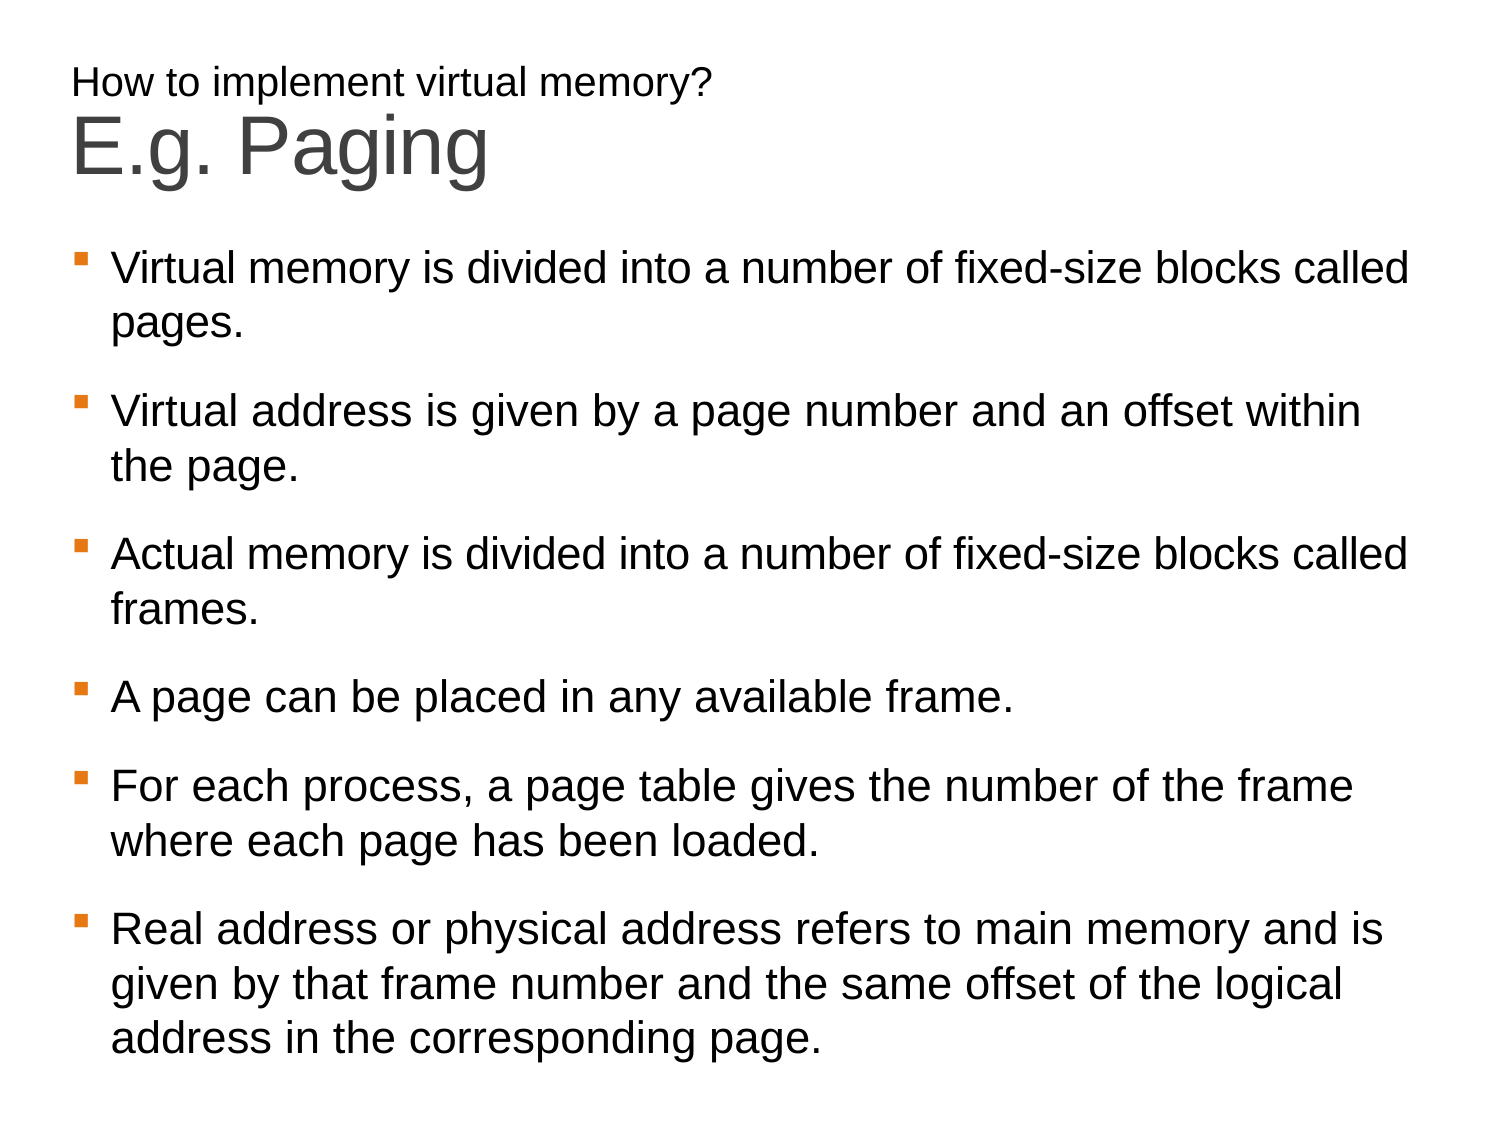

How to implement virtual memory?
# E.g. Paging
Virtual memory is divided into a number of fixed-size blocks called pages.
Virtual address is given by a page number and an offset within the page.
Actual memory is divided into a number of fixed-size blocks called frames.
A page can be placed in any available frame.
For each process, a page table gives the number of the frame where each page has been loaded.
Real address or physical address refers to main memory and is given by that frame number and the same offset of the logical address in the corresponding page.